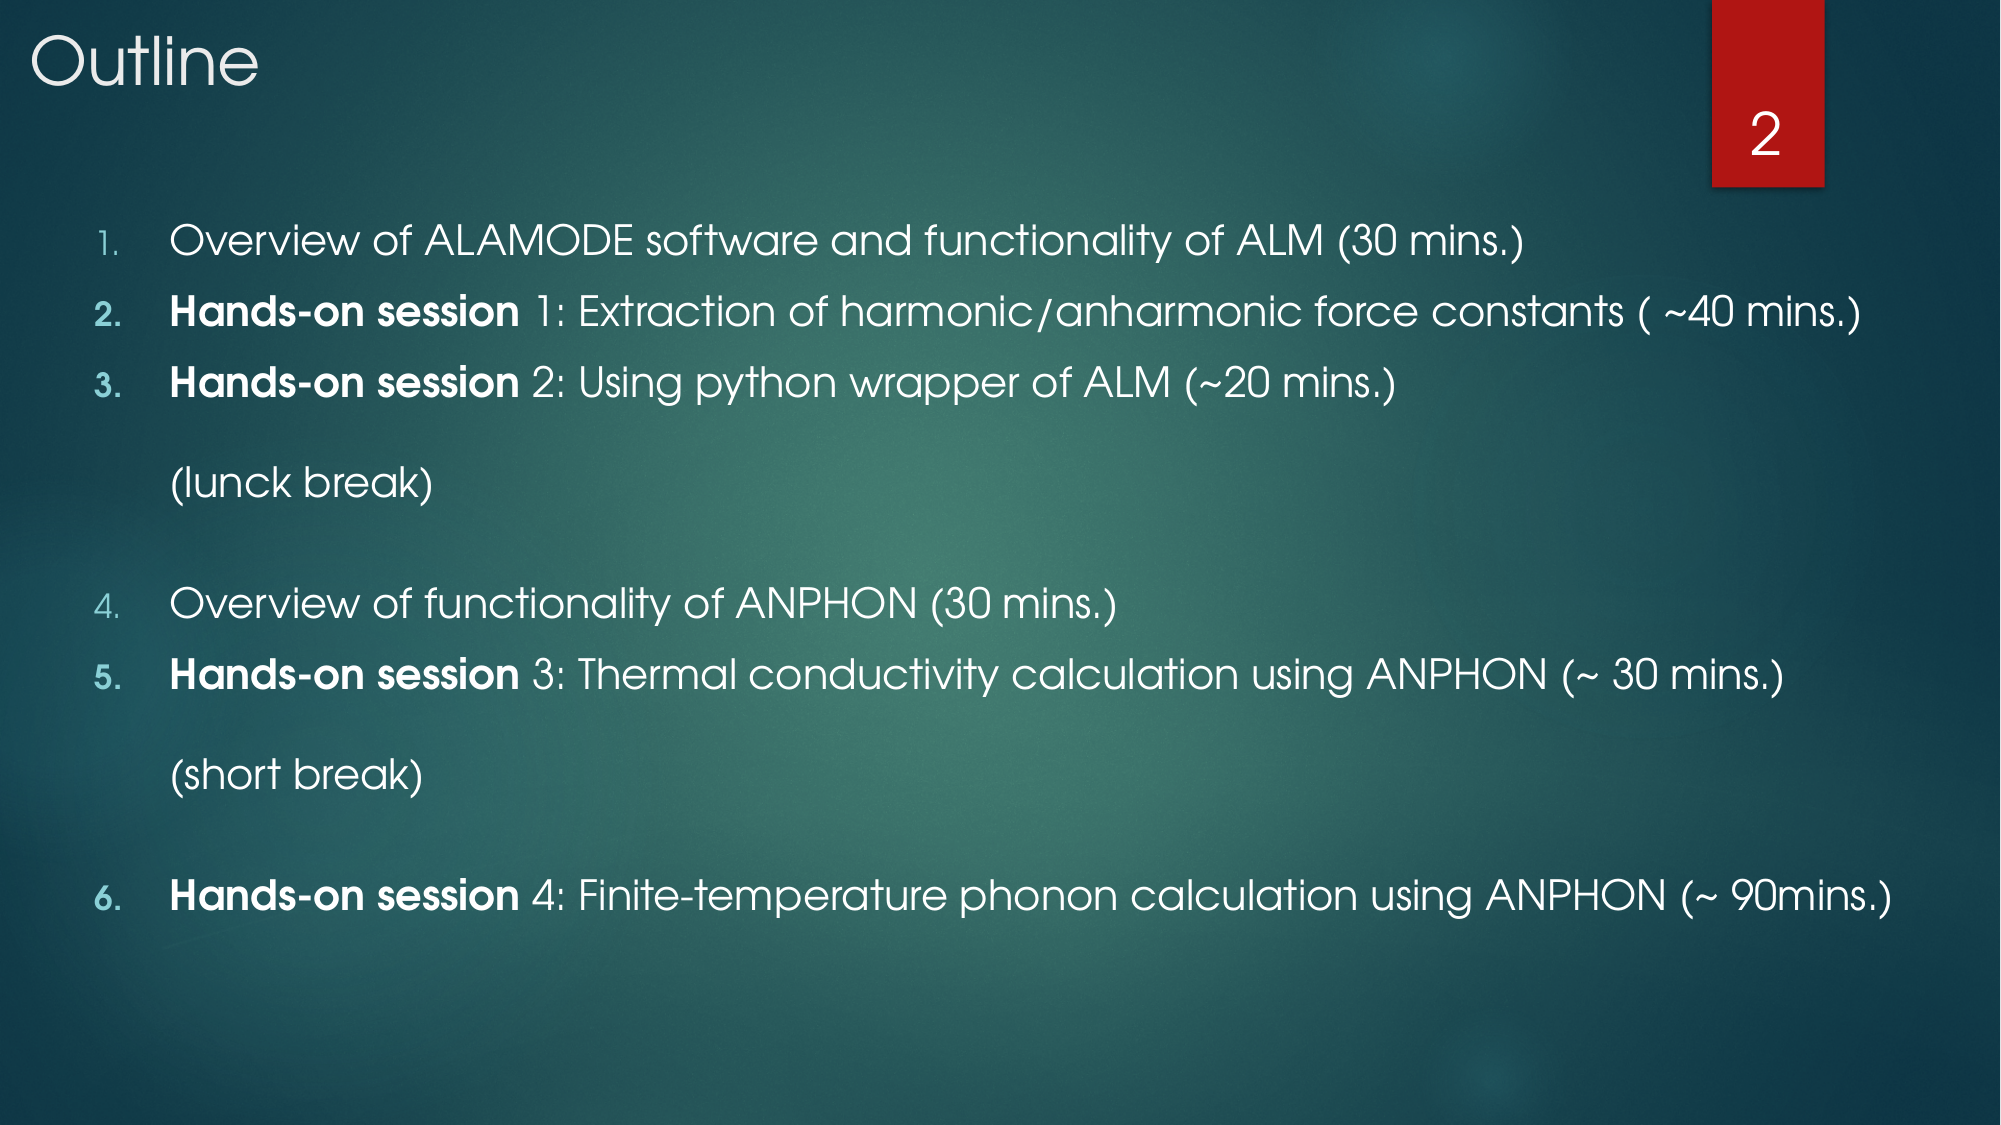

# Outline
2
Overview of ALAMODE software and functionality of ALM (30 mins.)
Hands-on session 1: Extraction of harmonic/anharmonic force constants ( ~40 mins.)
Hands-on session 2: Using python wrapper of ALM (~20 mins.)
(lunck break)
Overview of functionality of ANPHON (30 mins.)
Hands-on session 3: Thermal conductivity calculation using ANPHON (~ 30 mins.)
(short break)
Hands-on session 4: Finite-temperature phonon calculation using ANPHON (~ 90mins.)